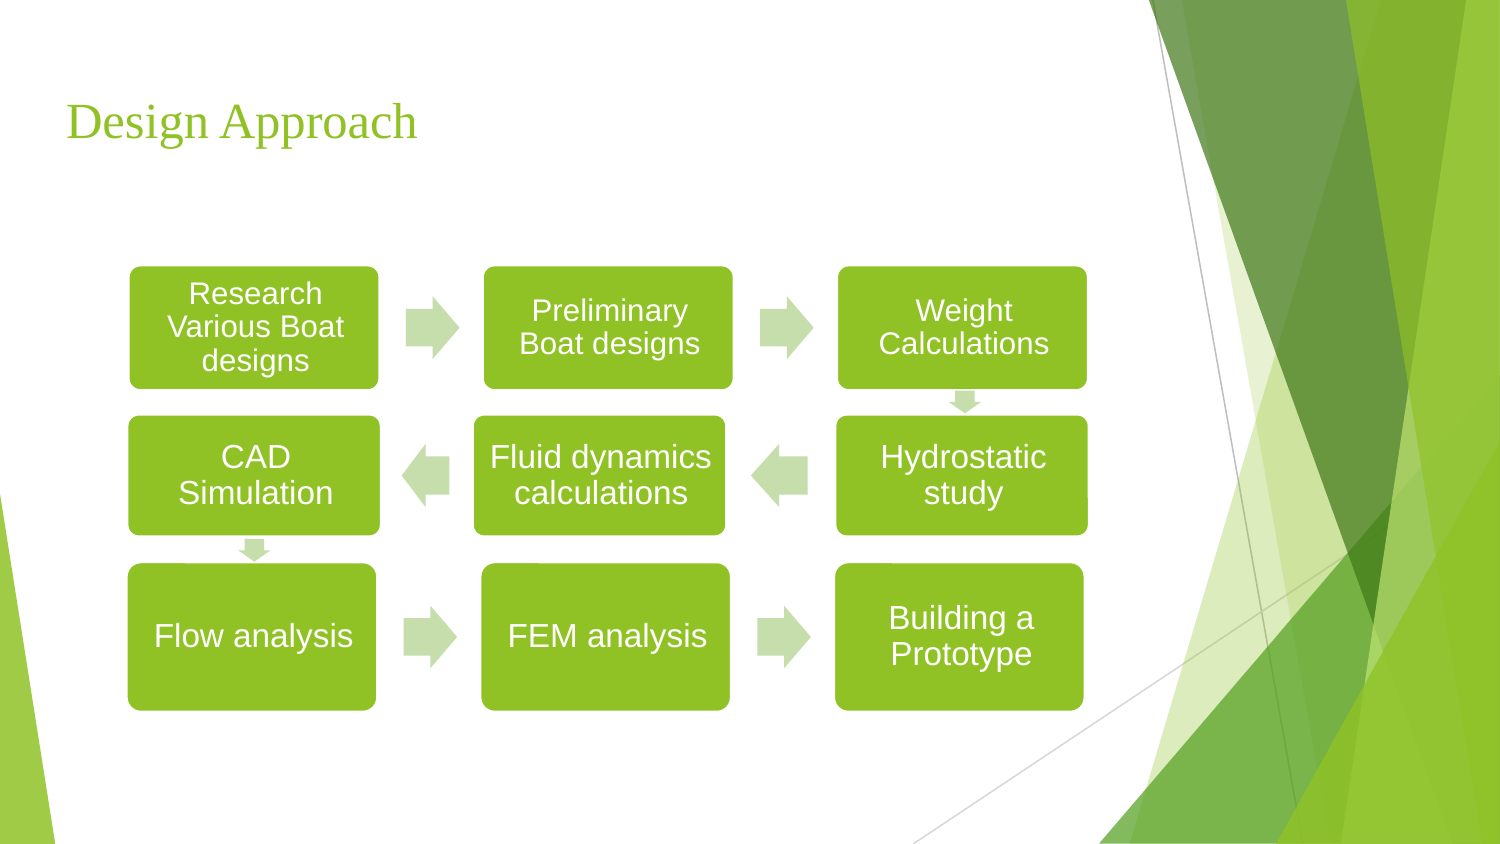

# Design Approach
Research Various Boat designs

Preliminary Boat designs

Weight Calculations

Hydrostatic study

Fluid dynamics calculations

CAD Simulation

Flow analysis

FEM analysis

Building a Prototype